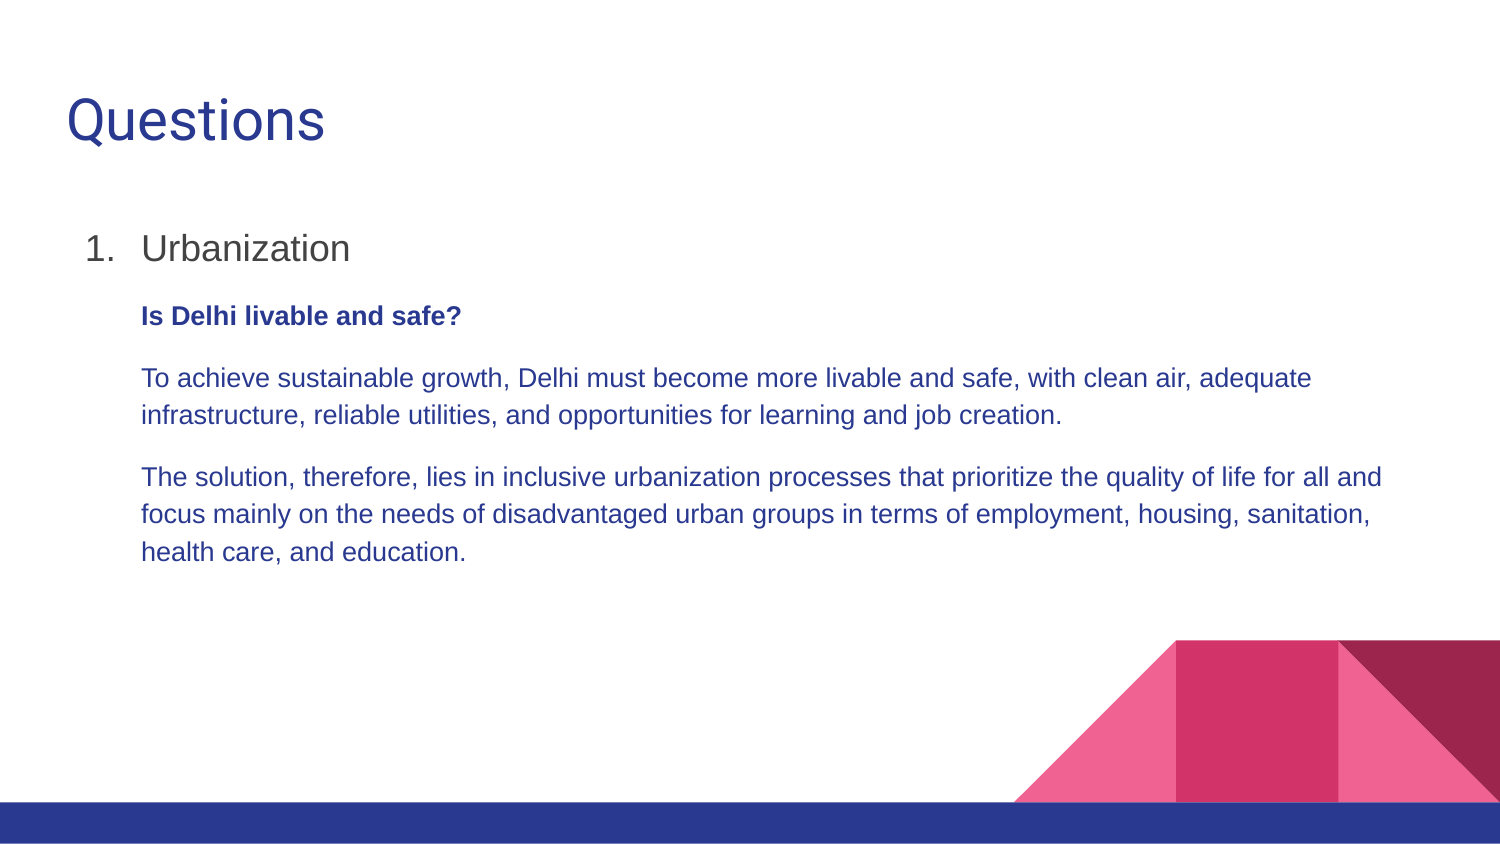

# Questions
Urbanization
Is Delhi livable and safe?
To achieve sustainable growth, Delhi must become more livable and safe, with clean air, adequate infrastructure, reliable utilities, and opportunities for learning and job creation.
The solution, therefore, lies in inclusive urbanization processes that prioritize the quality of life for all and focus mainly on the needs of disadvantaged urban groups in terms of employment, housing, sanitation, health care, and education.